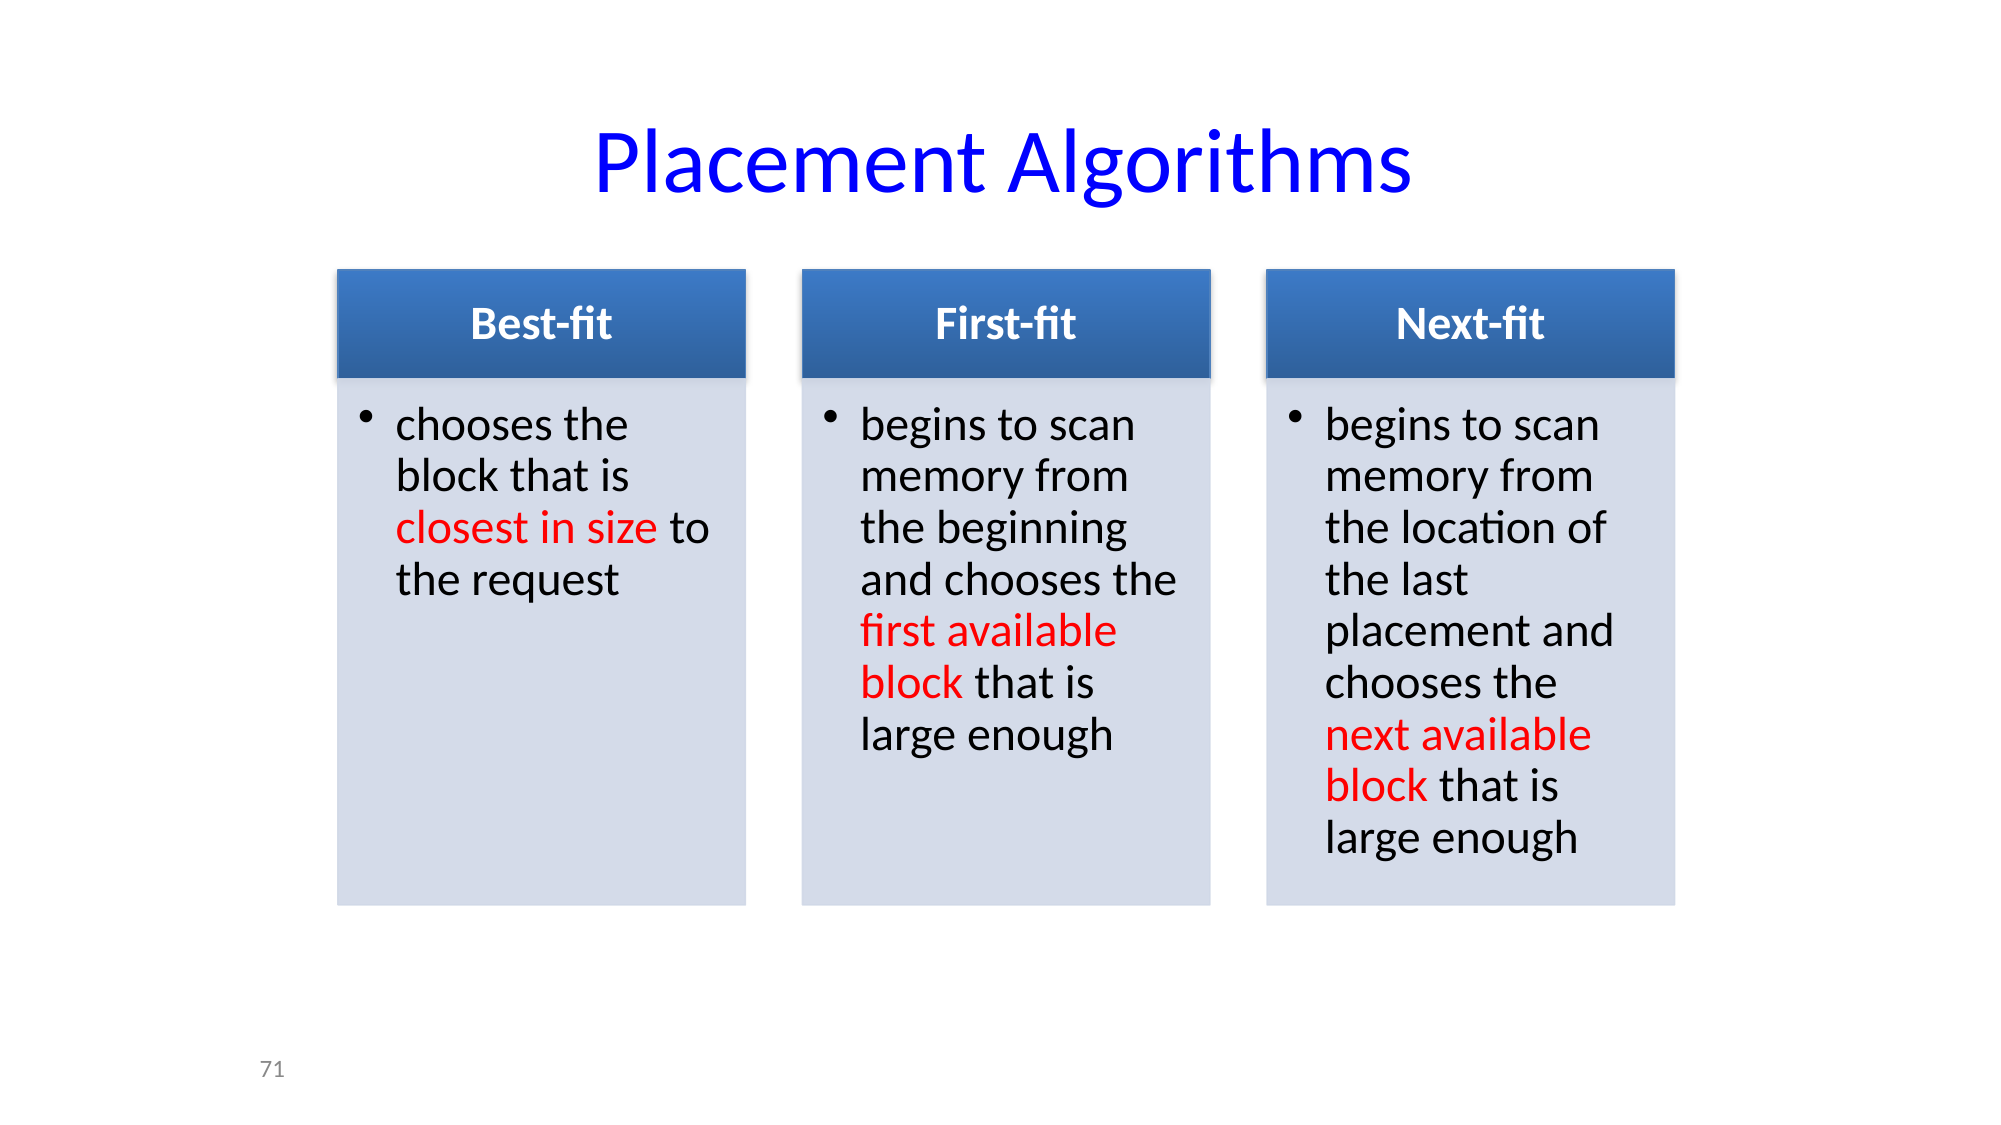

# Placement Algorithms
Best-fit
chooses the block that is closest in size to the request
First-fit
begins to scan memory from the beginning and chooses the first available block that is large enough
Next-fit
begins to scan memory from the location of the last placement and chooses the next available block that is large enough
71